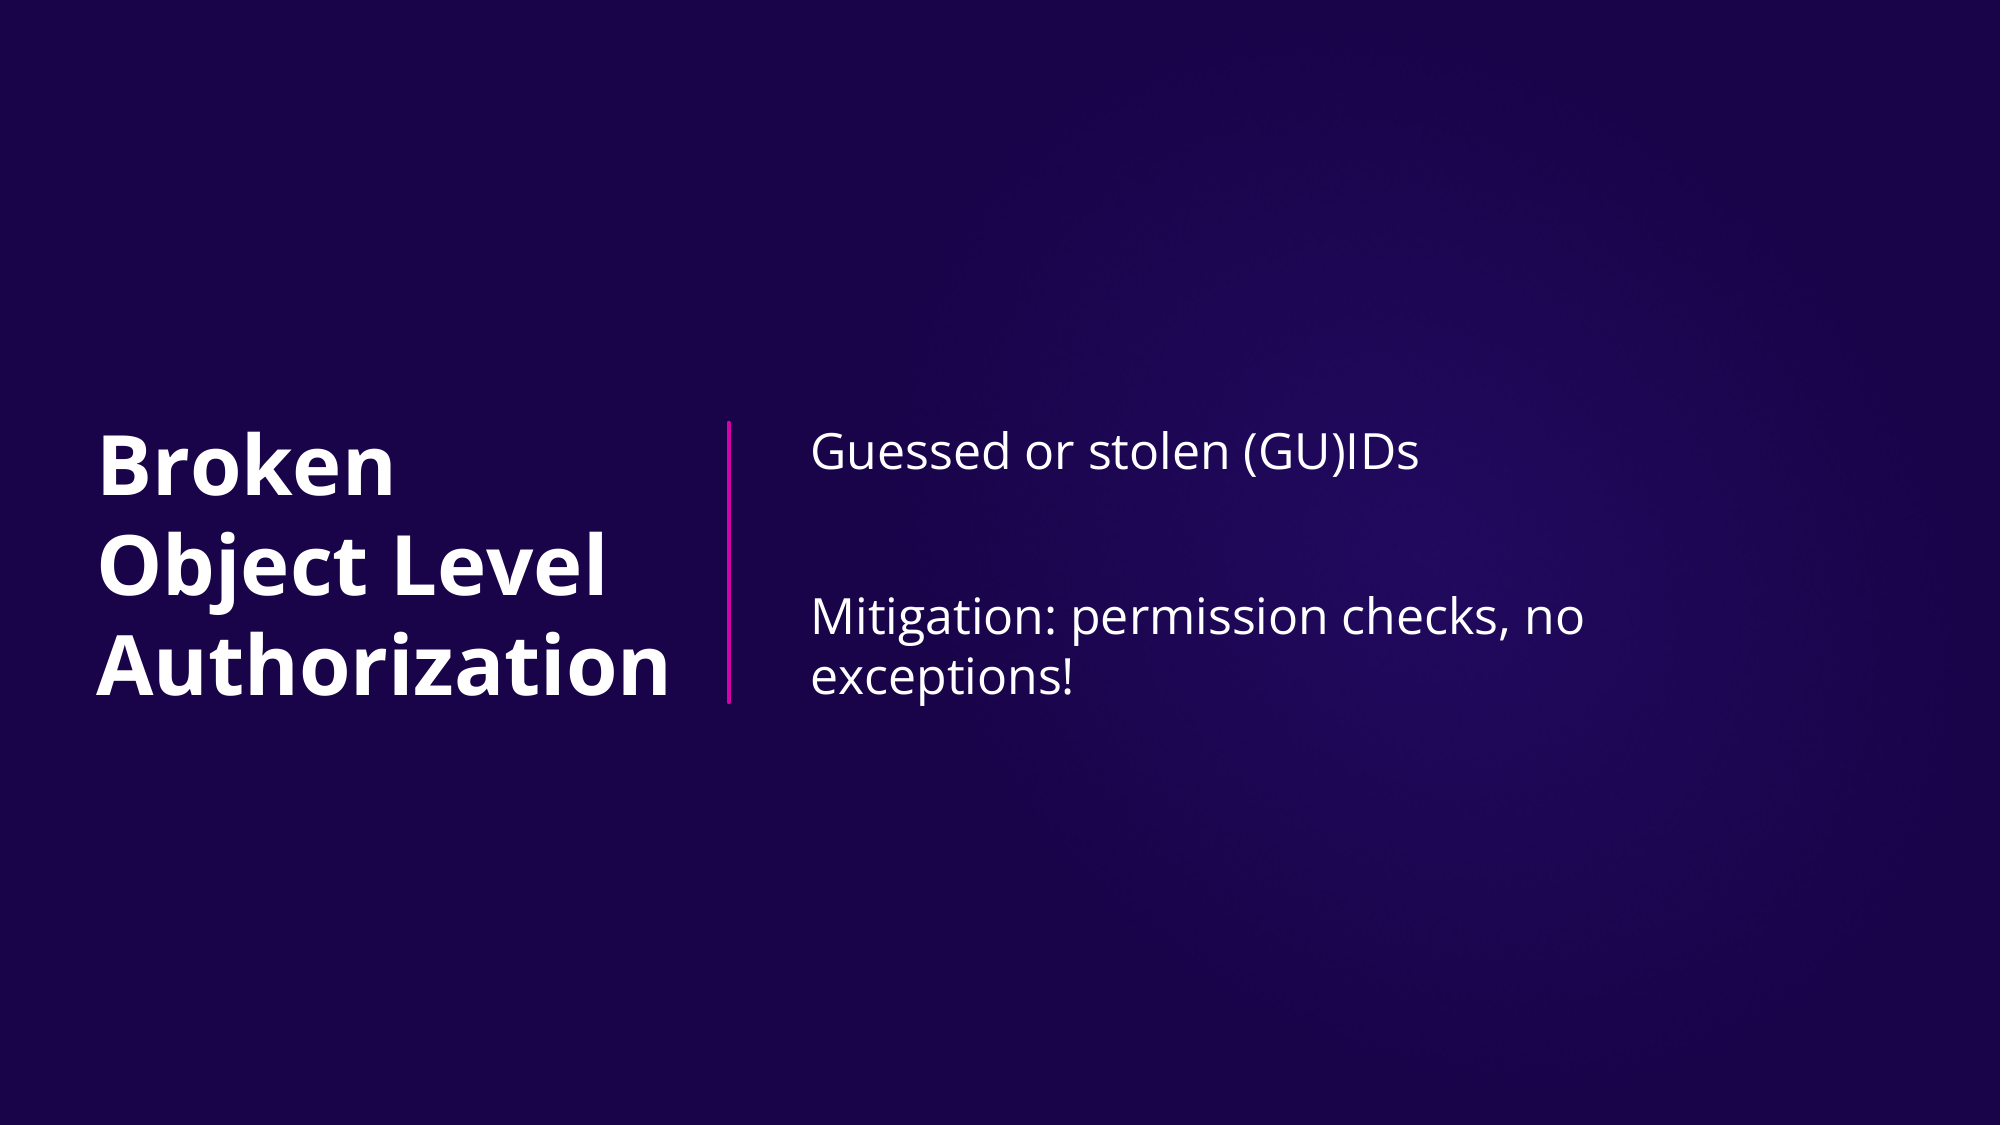

# Broken Object Level Authorization
Guessed or stolen (GU)IDs

Mitigation: permission checks, no exceptions!